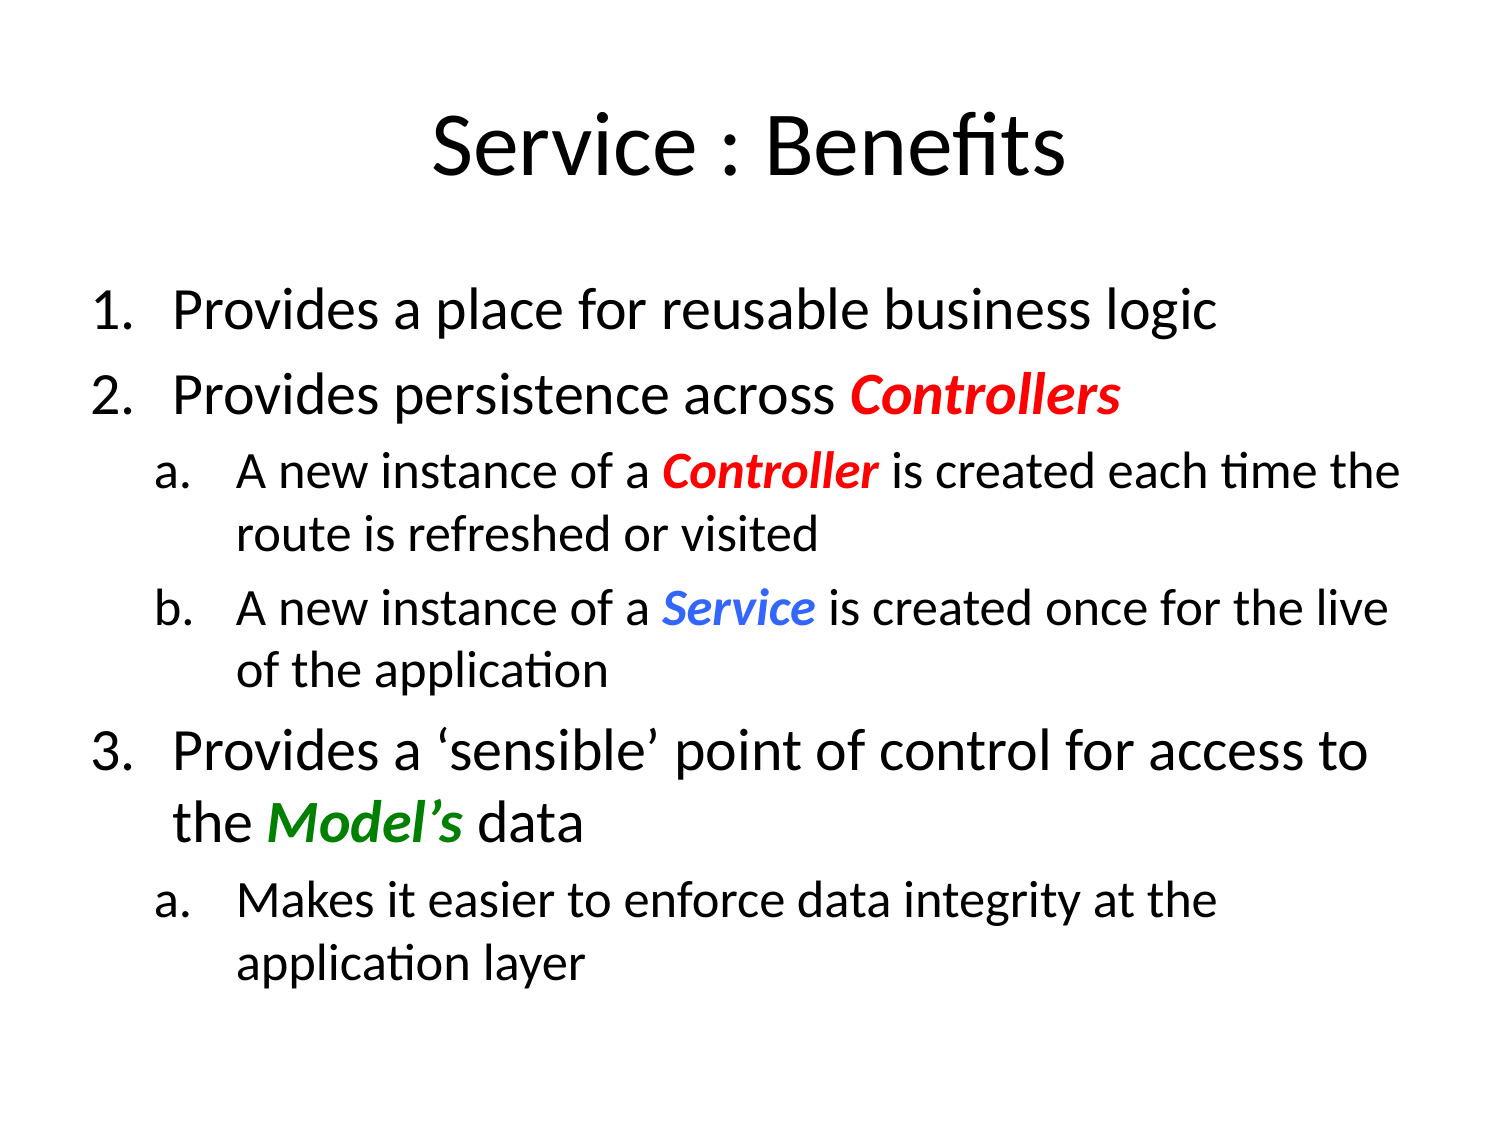

# Service : Benefits
Provides a place for reusable business logic
Provides persistence across Controllers
A new instance of a Controller is created each time the route is refreshed or visited
A new instance of a Service is created once for the live of the application
Provides a ‘sensible’ point of control for access to the Model’s data
Makes it easier to enforce data integrity at the application layer